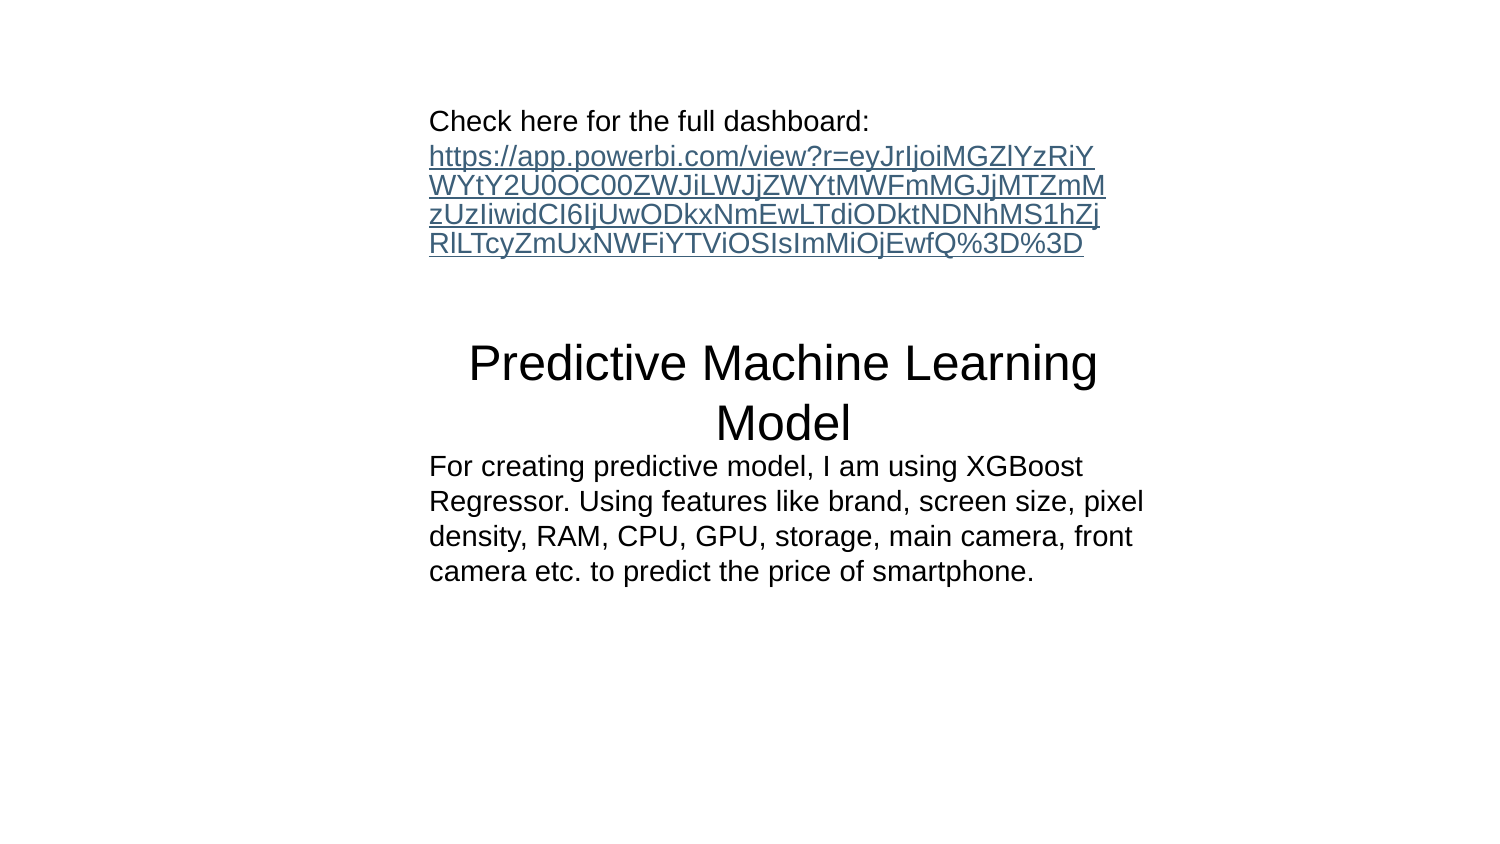

Check here for the full dashboard:
https://app.powerbi.com/view?r=eyJrIjoiMGZlYzRiYWYtY2U0OC00ZWJiLWJjZWYtMWFmMGJjMTZmMzUzIiwidCI6IjUwODkxNmEwLTdiODktNDNhMS1hZjRlLTcyZmUxNWFiYTViOSIsImMiOjEwfQ%3D%3D
# Predictive Machine Learning Model
For creating predictive model, I am using XGBoost Regressor. Using features like brand, screen size, pixel density, RAM, CPU, GPU, storage, main camera, front camera etc. to predict the price of smartphone.